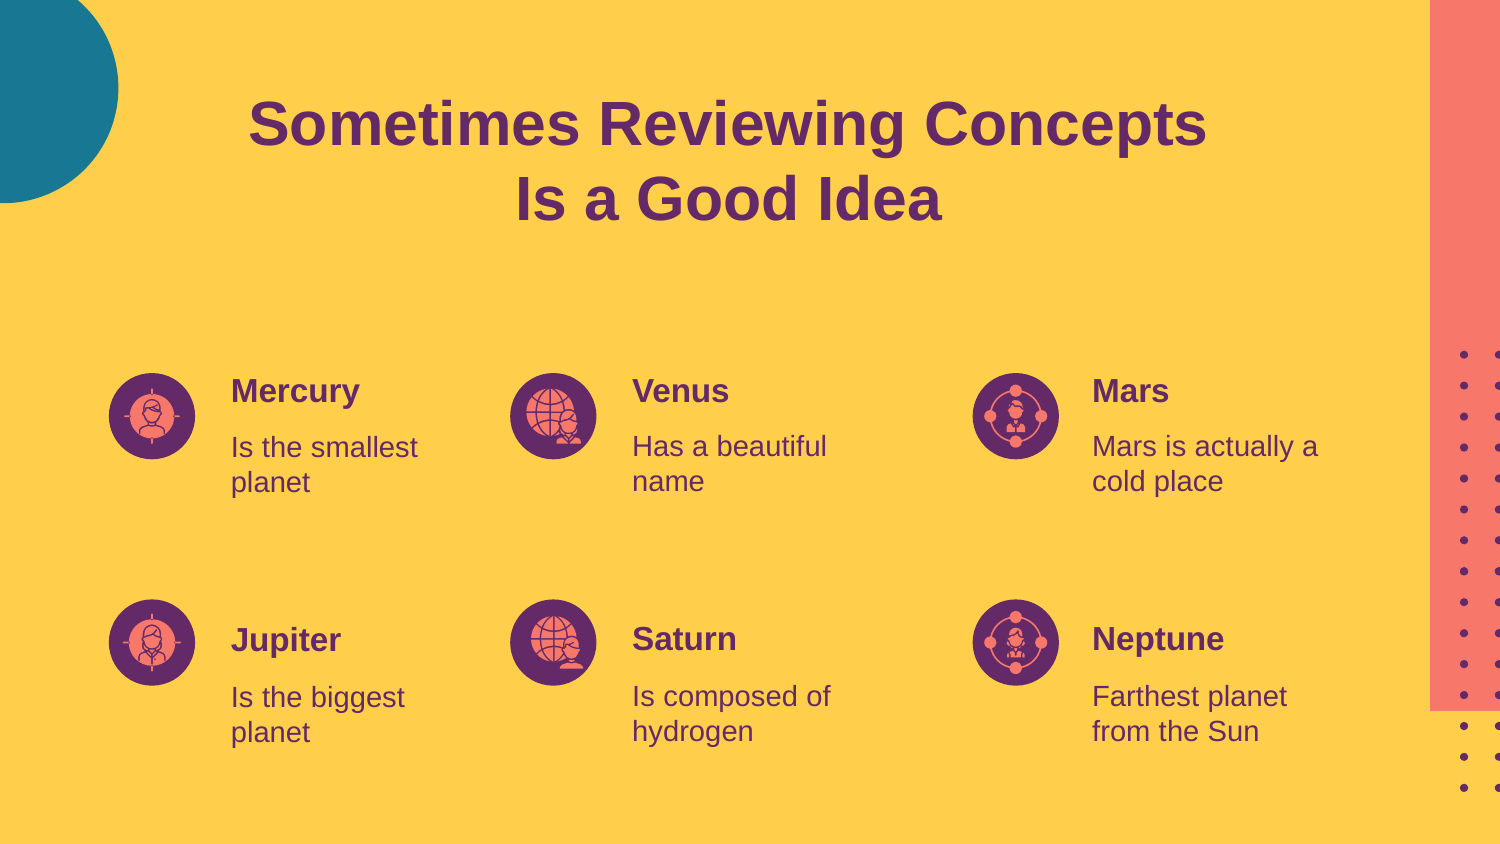

Sometimes Reviewing Concepts Is a Good Idea
Venus
Mars
# Mercury

Has a beautiful name
Mars is actually a cold place
Is the smallest planet
Saturn
Neptune
Jupiter

Is composed of hydrogen
Farthest planet from the Sun
Is the biggest planet